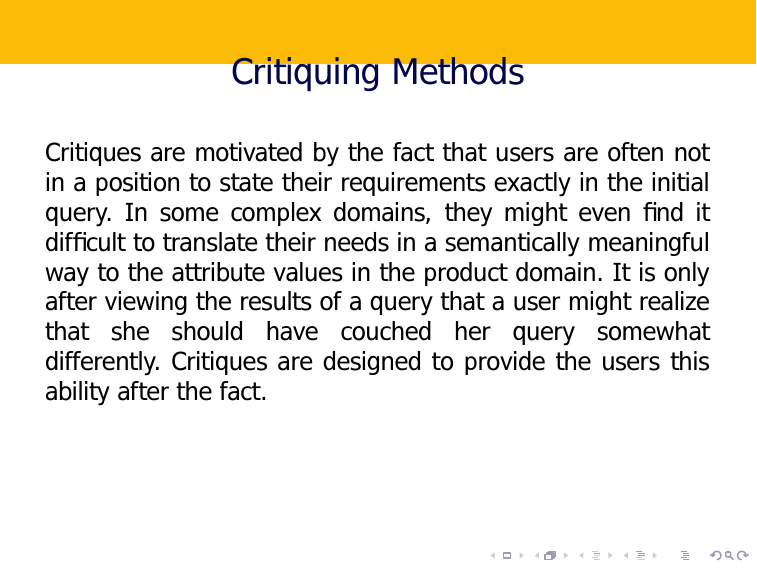

# Critiquing Methods
Critiques are motivated by the fact that users are often not in a position to state their requirements exactly in the initial query. In some complex domains, they might even find it difficult to translate their needs in a semantically meaningful way to the attribute values in the product domain. It is only after viewing the results of a query that a user might realize that she should have couched her query somewhat differently. Critiques are designed to provide the users this ability after the fact.